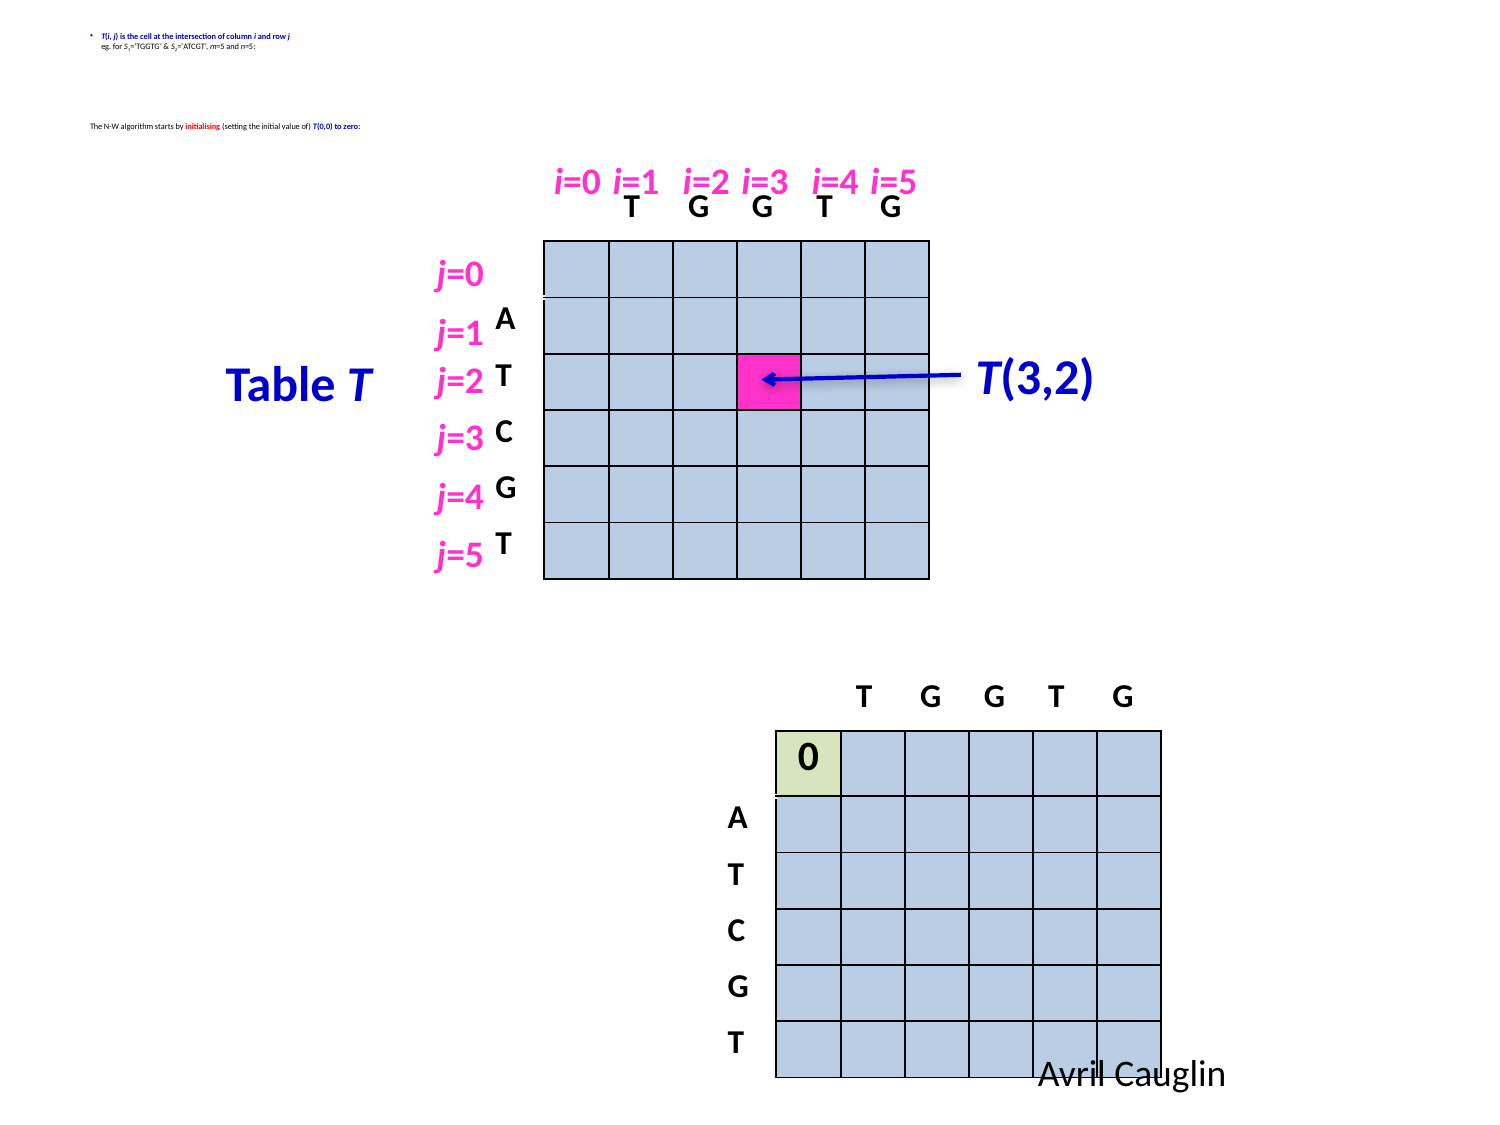

T(i, j) is the cell at the intersection of column i and row j
	eg. for S1=‘TGGTG’ & S2=‘ATCGT’, m=5 and n=5:

The N-W algorithm starts by initialising (setting the initial value of) T(0,0) to zero:

i=0
i=1
i=2
i=3
i=4
i=5
|  |  | T | G | G | T | G |
| --- | --- | --- | --- | --- | --- | --- |
|  |  |  |  |  |  |  |
| A |  |  |  |  |  |  |
| T |  |  |  |  |  |  |
| C |  |  |  |  |  |  |
| G |  |  |  |  |  |  |
| T |  |  |  |  |  |  |
j=0
j=1
j=2
j=3
j=4
j=5
T(3,2)
Table T
|  |  | T | G | G | T | G |
| --- | --- | --- | --- | --- | --- | --- |
|  | 0 |  |  |  |  |  |
| A |  |  |  |  |  |  |
| T |  |  |  |  |  |  |
| C |  |  |  |  |  |  |
| G |  |  |  |  |  |  |
| T |  |  |  |  |  |  |
Avril Cauglin